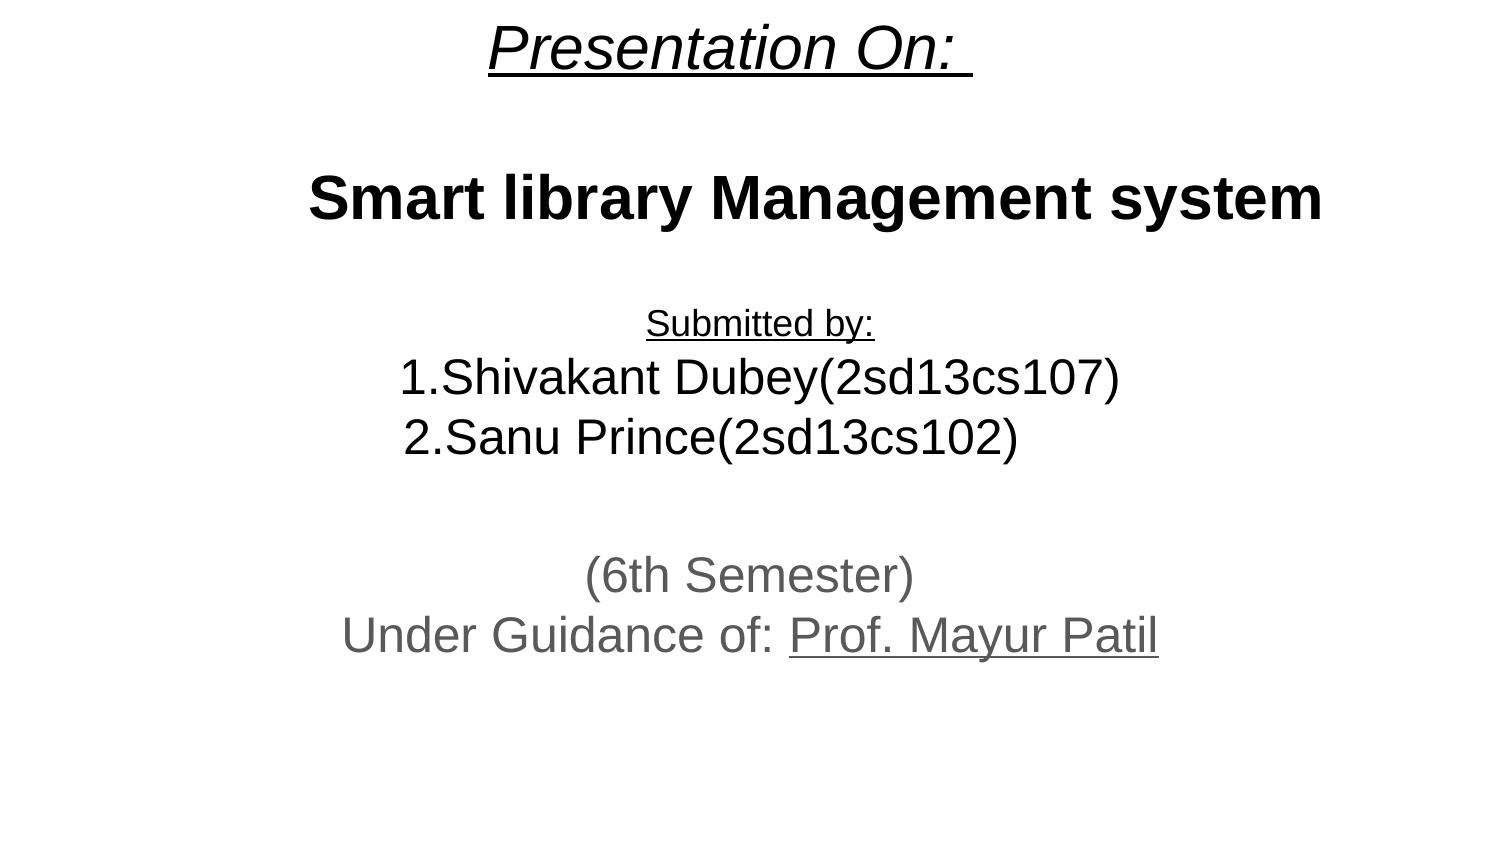

Presentation On:

                 Smart library Management system

# Submitted by: 1.Shivakant Dubey(2sd13cs107)
                     2.Sanu Prince(2sd13cs102)
(6th Semester)
Under Guidance of: Prof. Mayur Patil